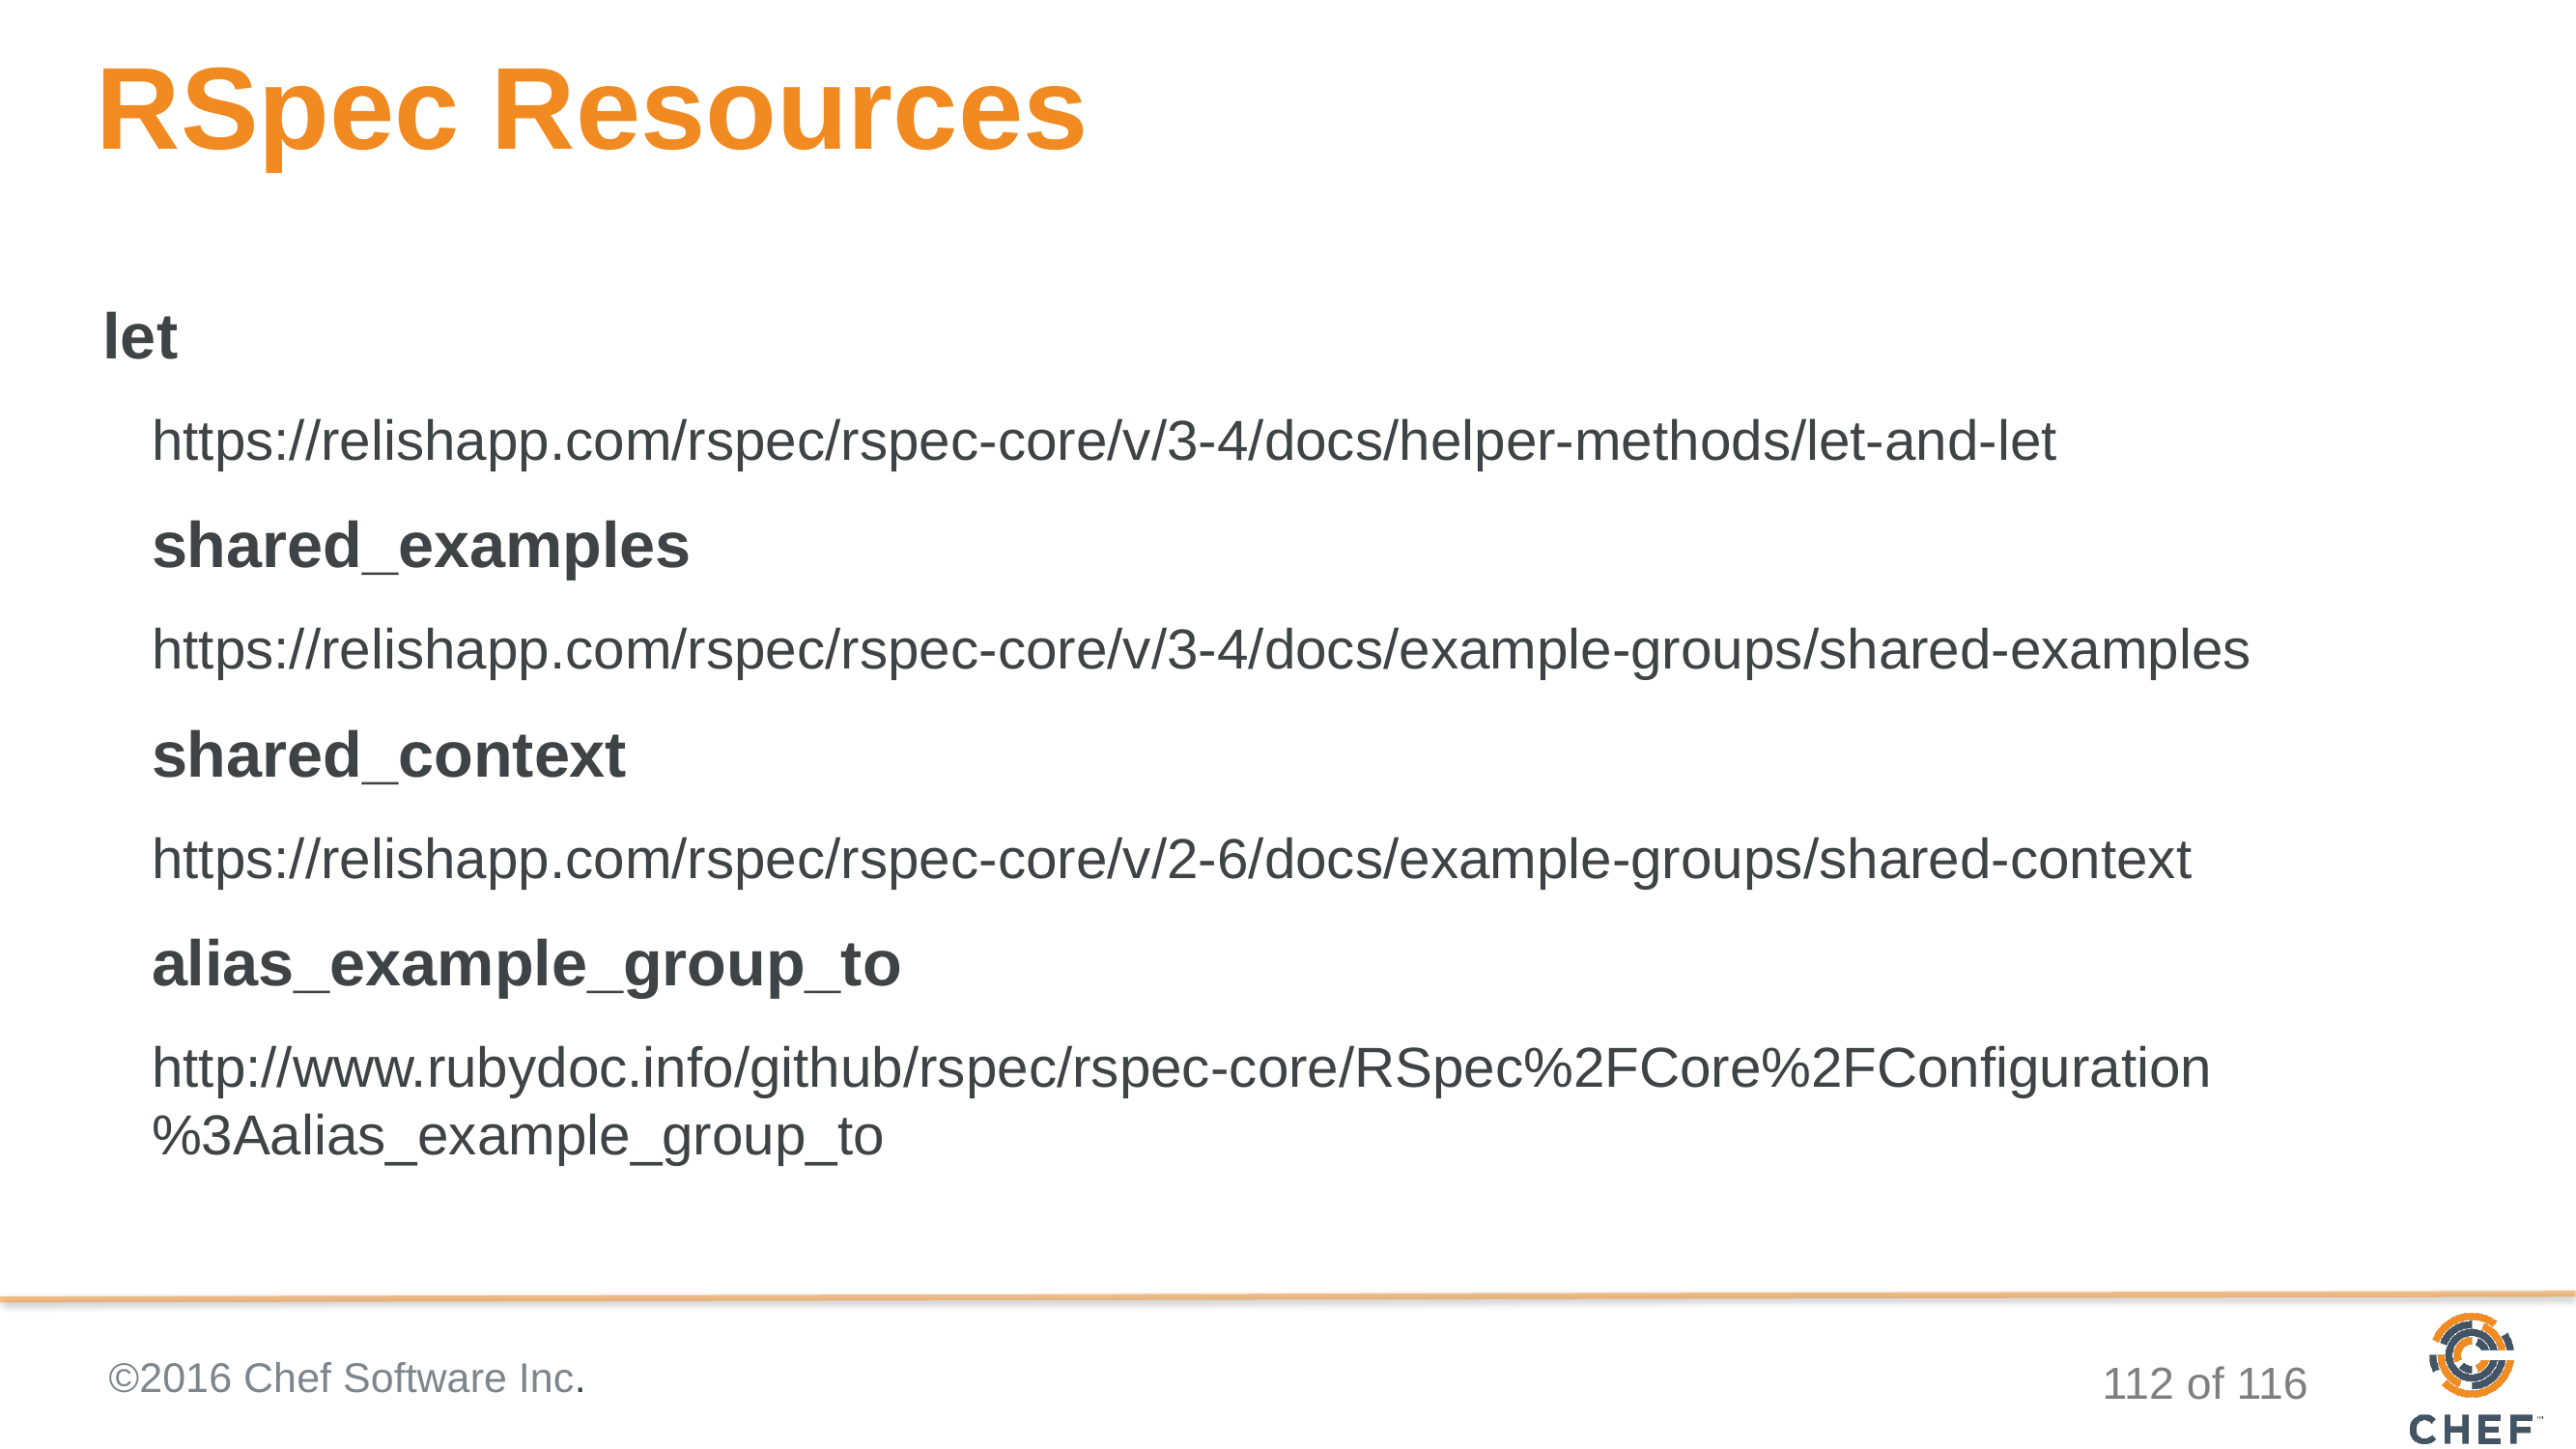

# RSpec Resources
let
https://relishapp.com/rspec/rspec-core/v/3-4/docs/helper-methods/let-and-let
shared_examples
https://relishapp.com/rspec/rspec-core/v/3-4/docs/example-groups/shared-examples
shared_context
https://relishapp.com/rspec/rspec-core/v/2-6/docs/example-groups/shared-context
alias_example_group_to
http://www.rubydoc.info/github/rspec/rspec-core/RSpec%2FCore%2FConfiguration%3Aalias_example_group_to